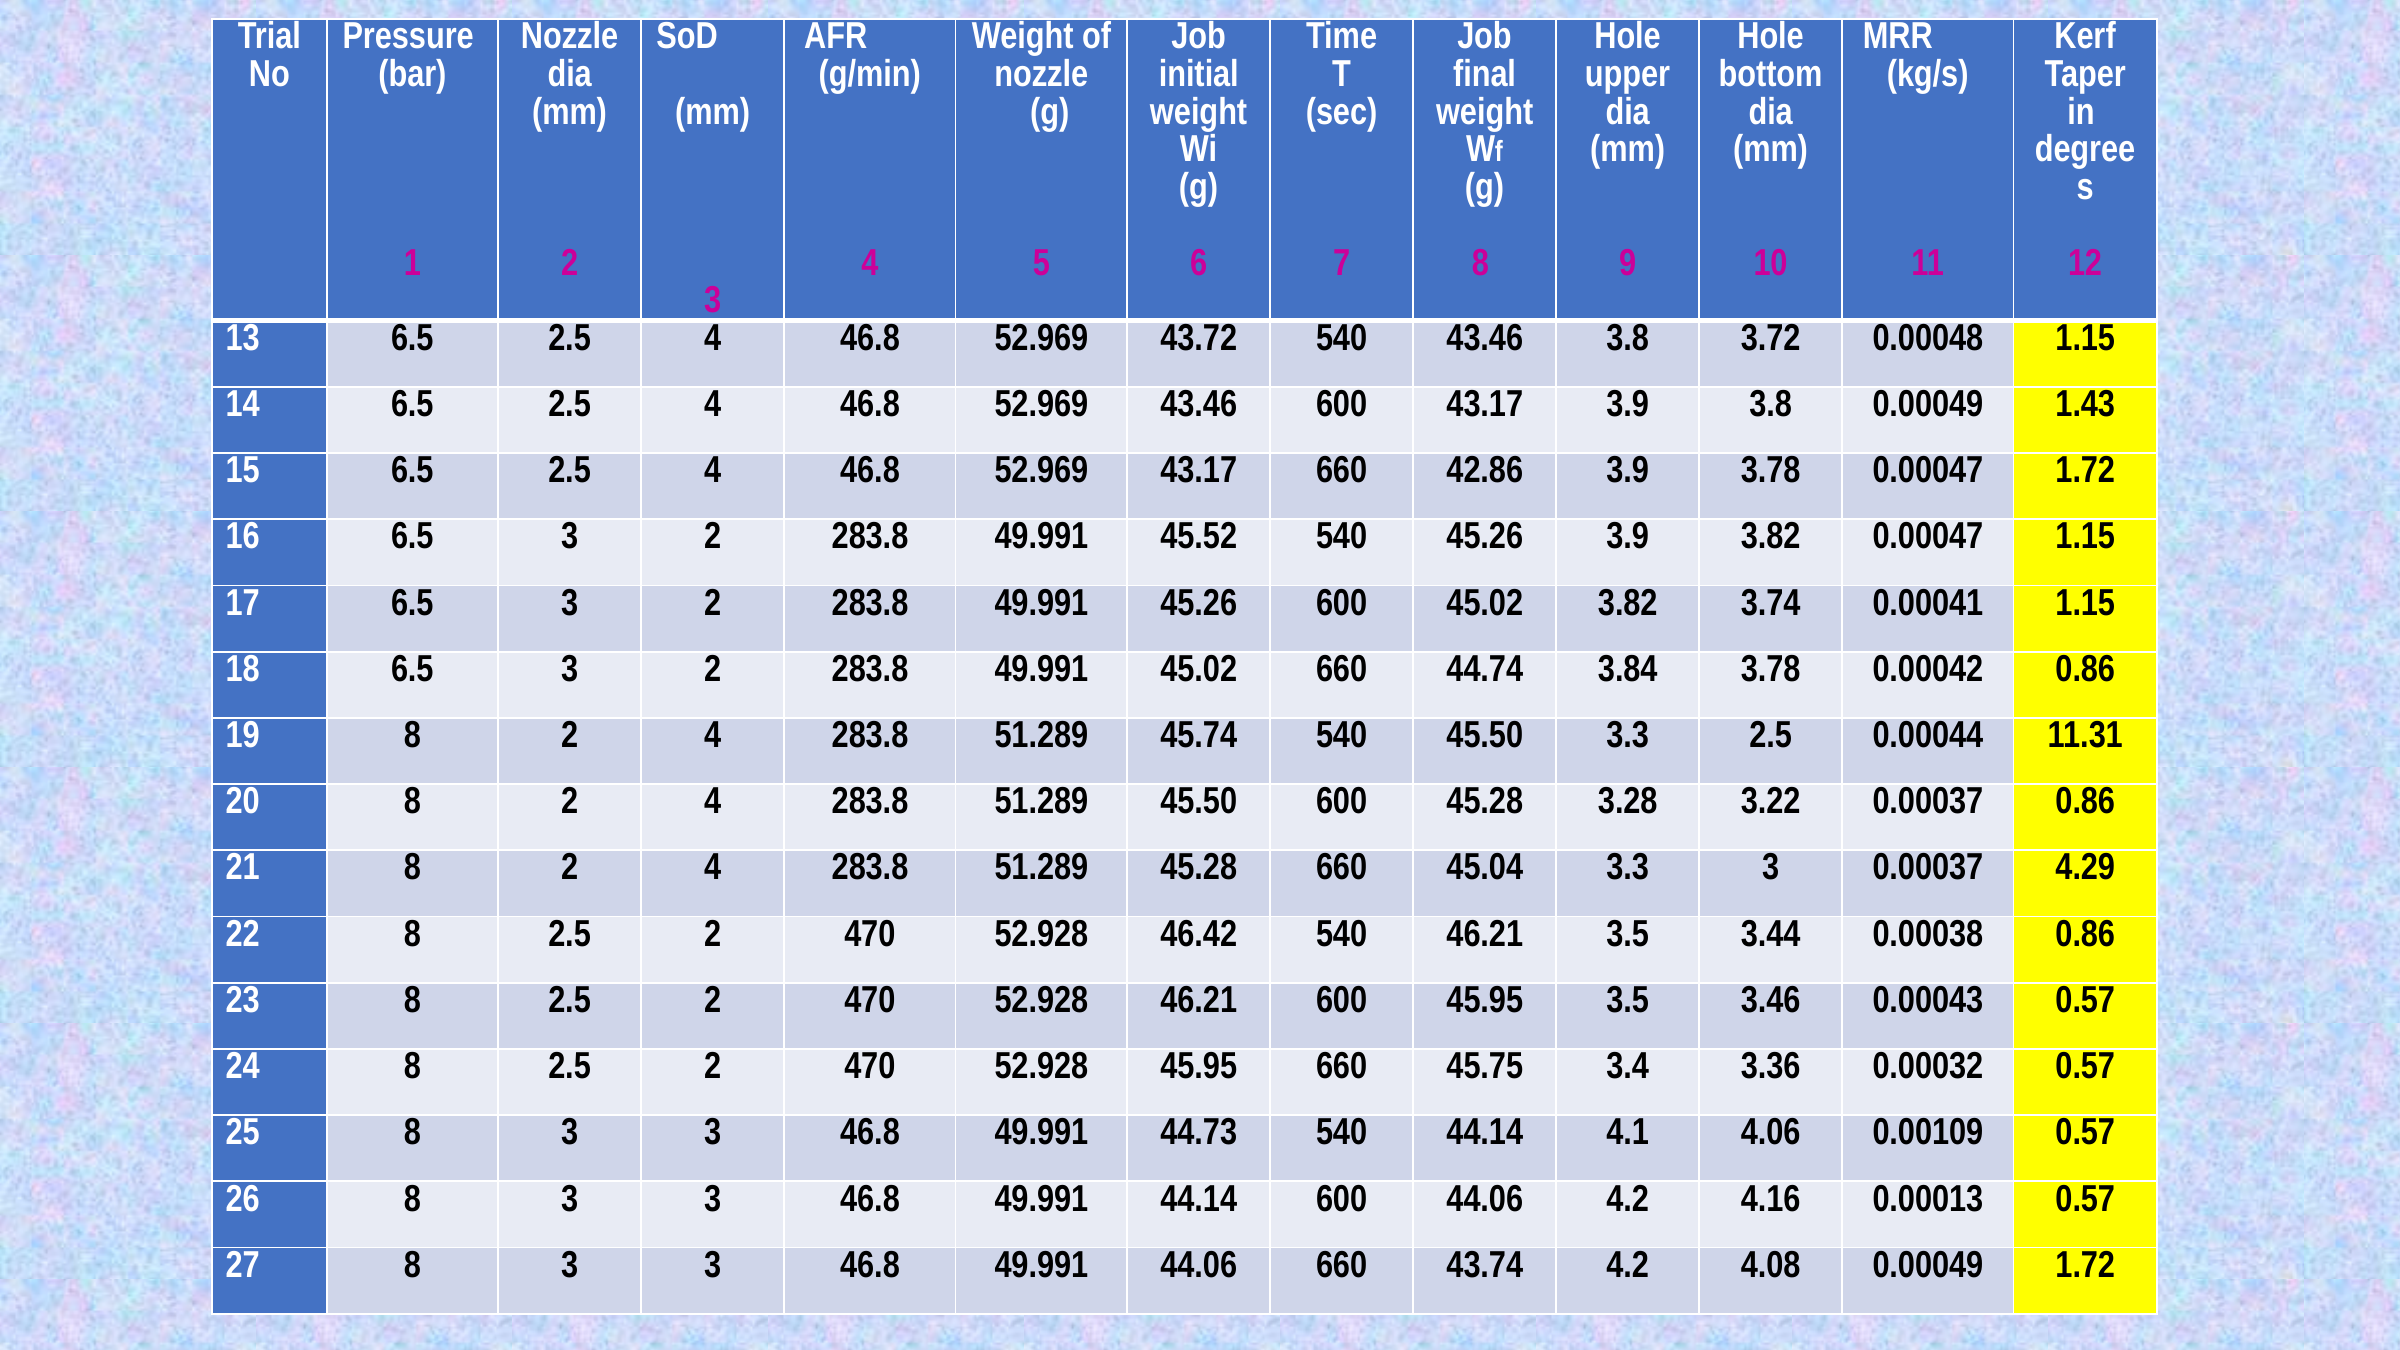

| Trial No | Pressure (bar) 1 | Nozzle dia (mm) 2 | SoD (mm) 3 | AFR (g/min) 4 | Weight of nozzle (g) 5 | Job initial weight Wi (g) 6 | Time T (sec) 7 | Job final weight Wf (g) 8 | Hole upper dia (mm) 9 | Hole bottom dia (mm) 10 | MRR (kg/s) 11 | Kerf Taper in degrees 12 |
| --- | --- | --- | --- | --- | --- | --- | --- | --- | --- | --- | --- | --- |
| 13 | 6.5 | 2.5 | 4 | 46.8 | 52.969 | 43.72 | 540 | 43.46 | 3.8 | 3.72 | 0.00048 | 1.15 |
| 14 | 6.5 | 2.5 | 4 | 46.8 | 52.969 | 43.46 | 600 | 43.17 | 3.9 | 3.8 | 0.00049 | 1.43 |
| 15 | 6.5 | 2.5 | 4 | 46.8 | 52.969 | 43.17 | 660 | 42.86 | 3.9 | 3.78 | 0.00047 | 1.72 |
| 16 | 6.5 | 3 | 2 | 283.8 | 49.991 | 45.52 | 540 | 45.26 | 3.9 | 3.82 | 0.00047 | 1.15 |
| 17 | 6.5 | 3 | 2 | 283.8 | 49.991 | 45.26 | 600 | 45.02 | 3.82 | 3.74 | 0.00041 | 1.15 |
| 18 | 6.5 | 3 | 2 | 283.8 | 49.991 | 45.02 | 660 | 44.74 | 3.84 | 3.78 | 0.00042 | 0.86 |
| 19 | 8 | 2 | 4 | 283.8 | 51.289 | 45.74 | 540 | 45.50 | 3.3 | 2.5 | 0.00044 | 11.31 |
| 20 | 8 | 2 | 4 | 283.8 | 51.289 | 45.50 | 600 | 45.28 | 3.28 | 3.22 | 0.00037 | 0.86 |
| 21 | 8 | 2 | 4 | 283.8 | 51.289 | 45.28 | 660 | 45.04 | 3.3 | 3 | 0.00037 | 4.29 |
| 22 | 8 | 2.5 | 2 | 470 | 52.928 | 46.42 | 540 | 46.21 | 3.5 | 3.44 | 0.00038 | 0.86 |
| 23 | 8 | 2.5 | 2 | 470 | 52.928 | 46.21 | 600 | 45.95 | 3.5 | 3.46 | 0.00043 | 0.57 |
| 24 | 8 | 2.5 | 2 | 470 | 52.928 | 45.95 | 660 | 45.75 | 3.4 | 3.36 | 0.00032 | 0.57 |
| 25 | 8 | 3 | 3 | 46.8 | 49.991 | 44.73 | 540 | 44.14 | 4.1 | 4.06 | 0.00109 | 0.57 |
| 26 | 8 | 3 | 3 | 46.8 | 49.991 | 44.14 | 600 | 44.06 | 4.2 | 4.16 | 0.00013 | 0.57 |
| 27 | 8 | 3 | 3 | 46.8 | 49.991 | 44.06 | 660 | 43.74 | 4.2 | 4.08 | 0.00049 | 1.72 |